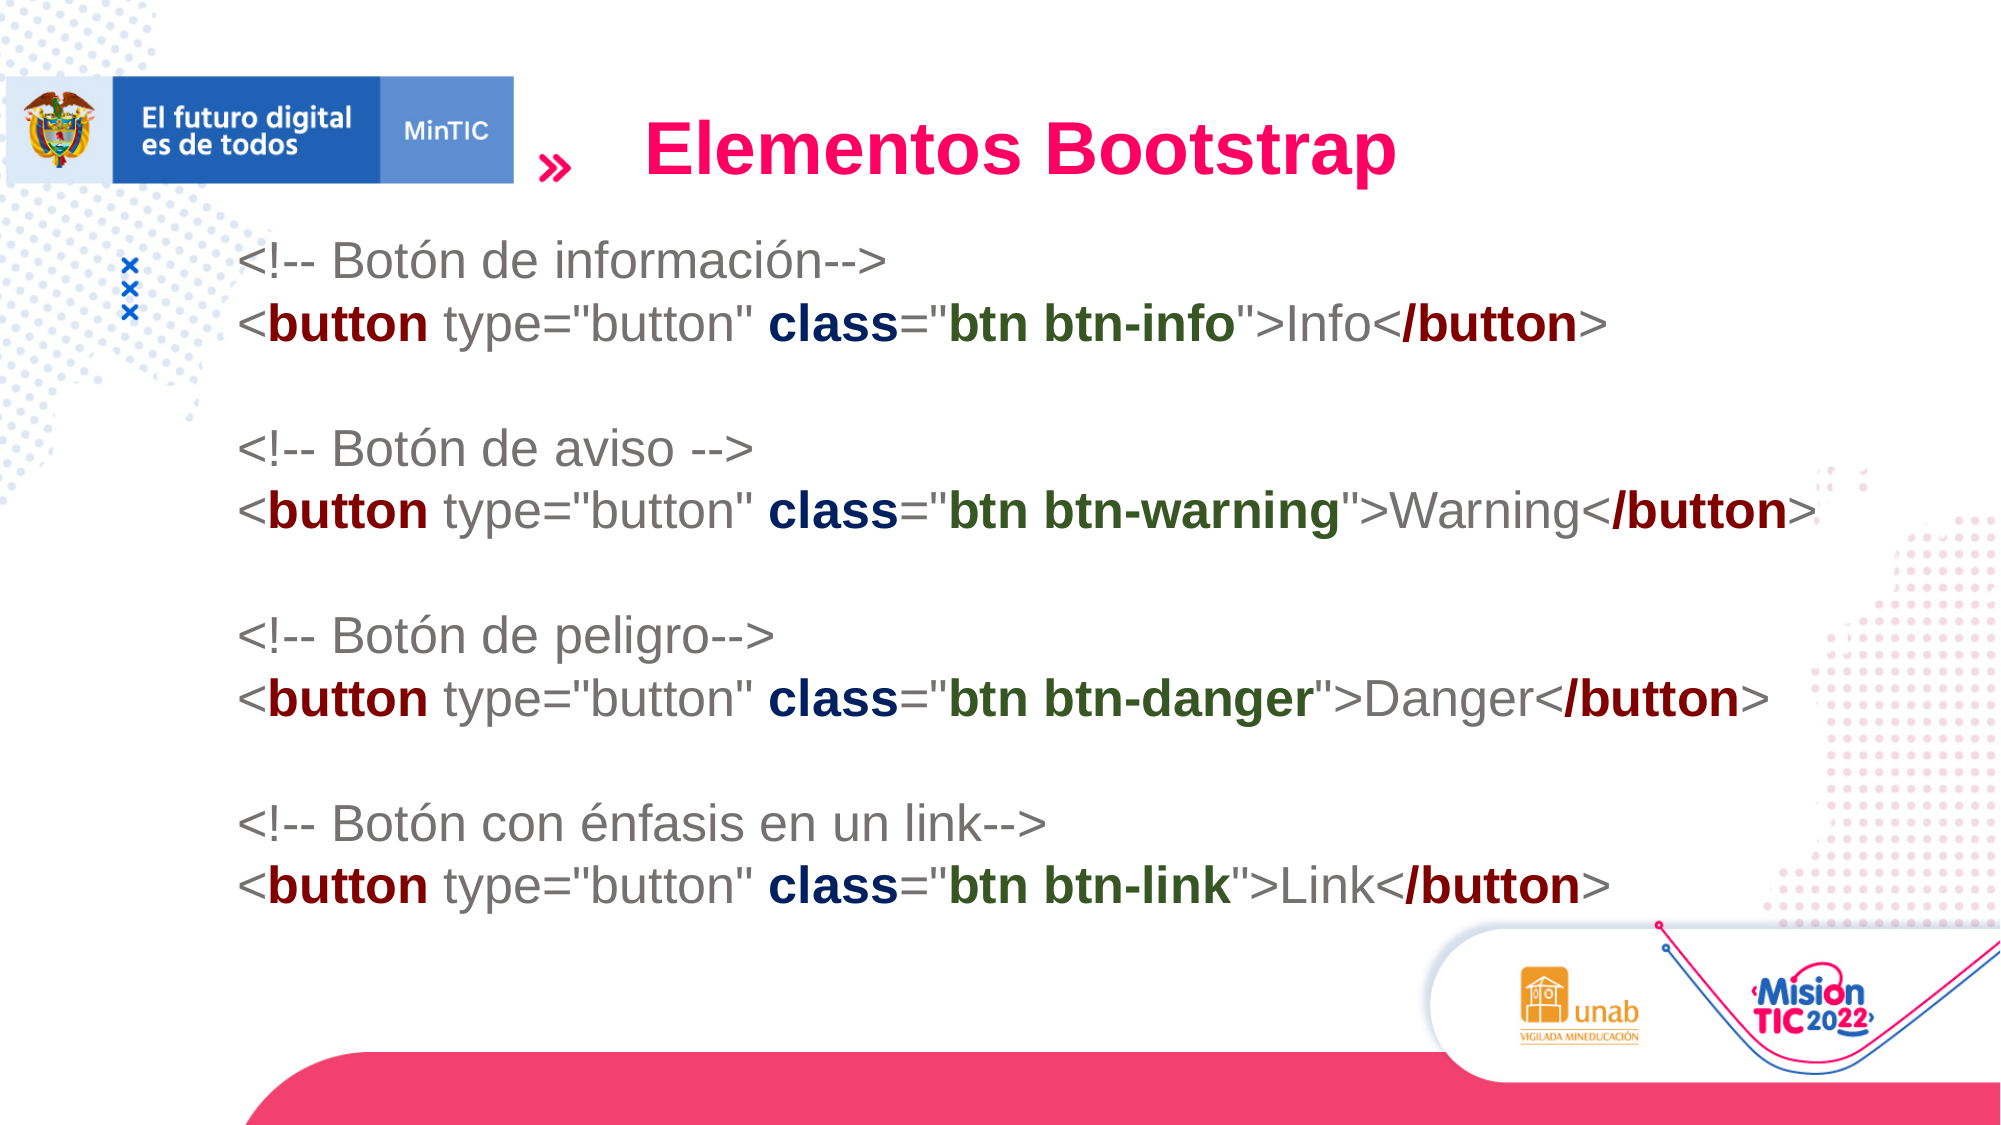

Elementos Bootstrap
<!-- Botón de información-->
<button type="button" class="btn btn-info">Info</button>

<!-- Botón de aviso -->
<button type="button" class="btn btn-warning">Warning</button>

<!-- Botón de peligro-->
<button type="button" class="btn btn-danger">Danger</button>

<!-- Botón con énfasis en un link-->
<button type="button" class="btn btn-link">Link</button>